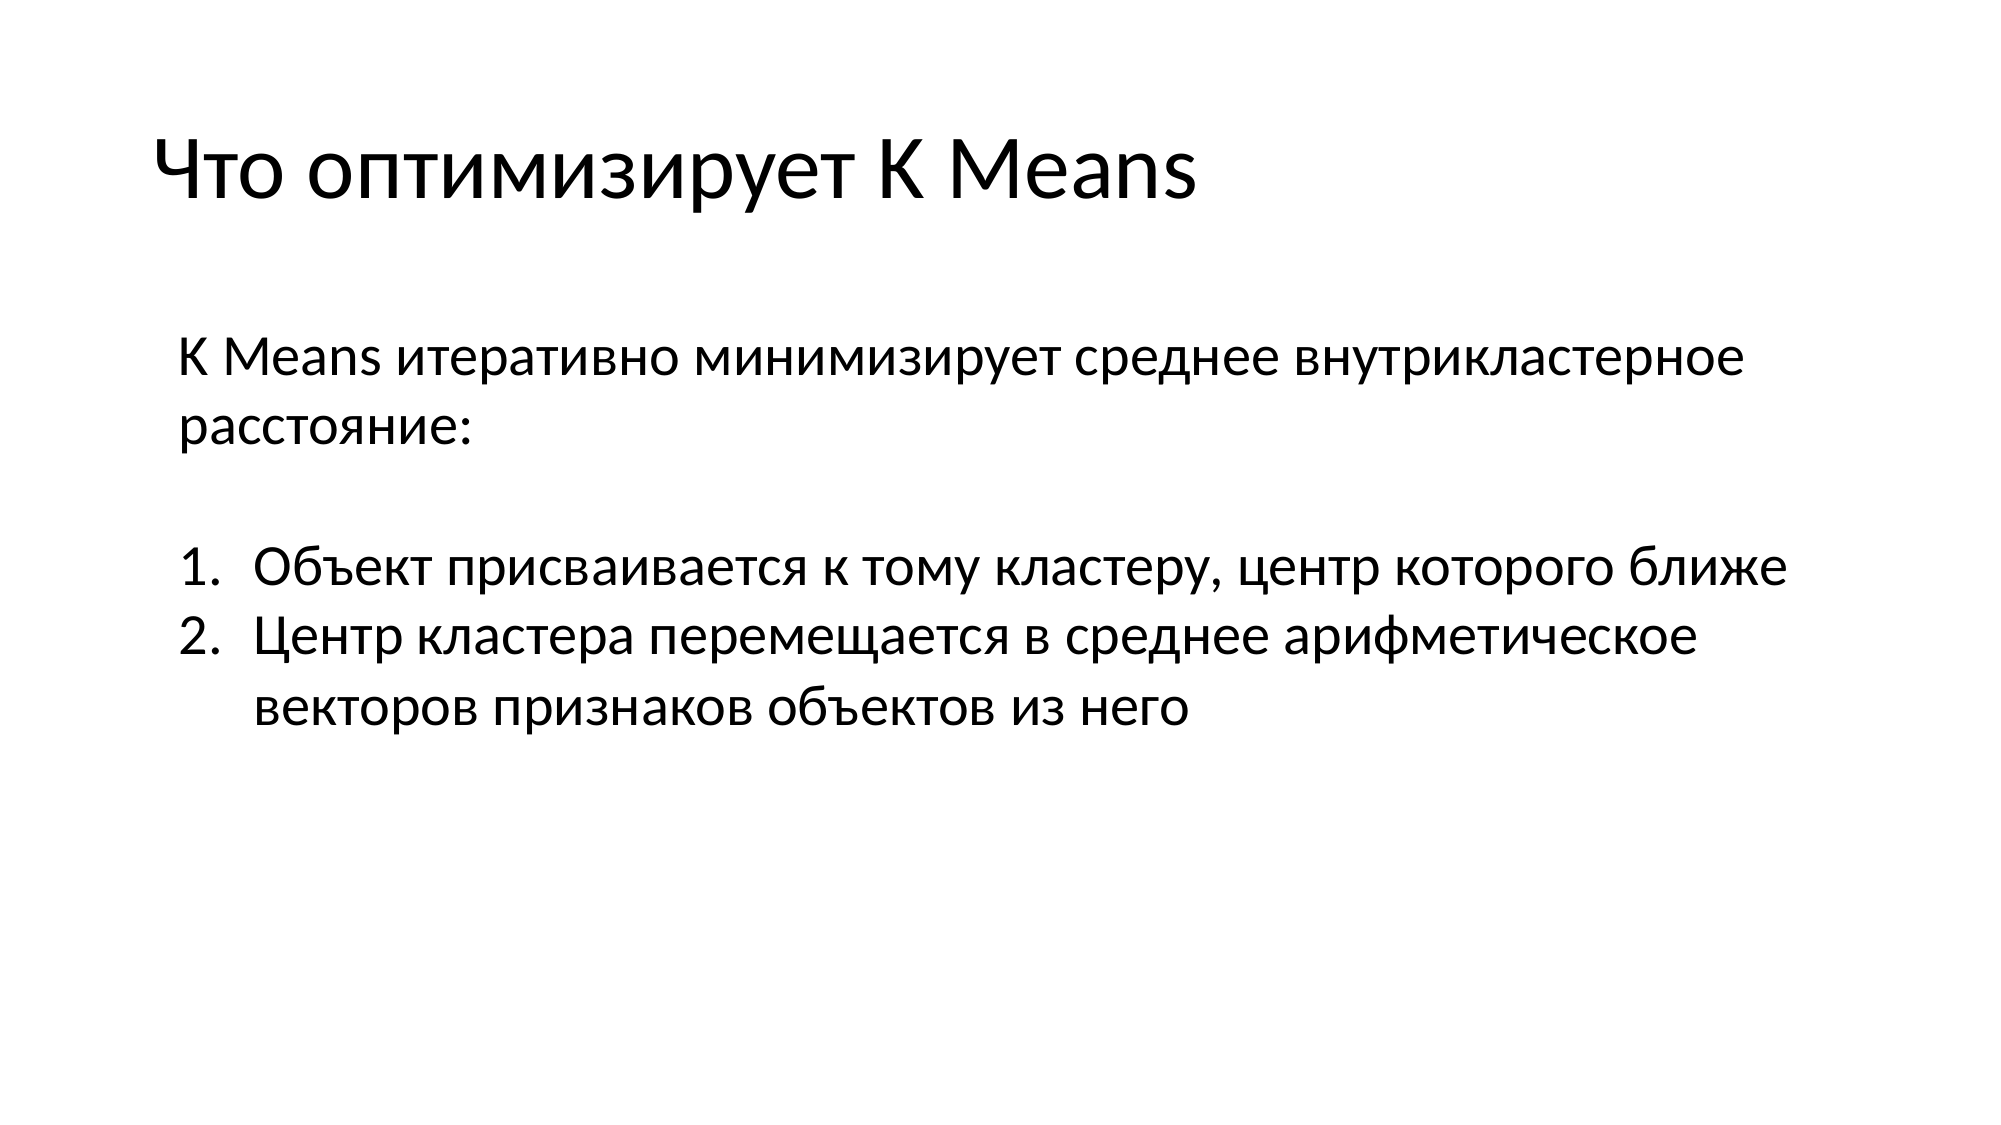

# Что оптимизирует K Means
K Means итеративно минимизирует среднее внутрикластерное расстояние:

Объект присваивается к тому кластеру, центр которого ближе
Центр кластера перемещается в среднее арифметическое векторов признаков объектов из него